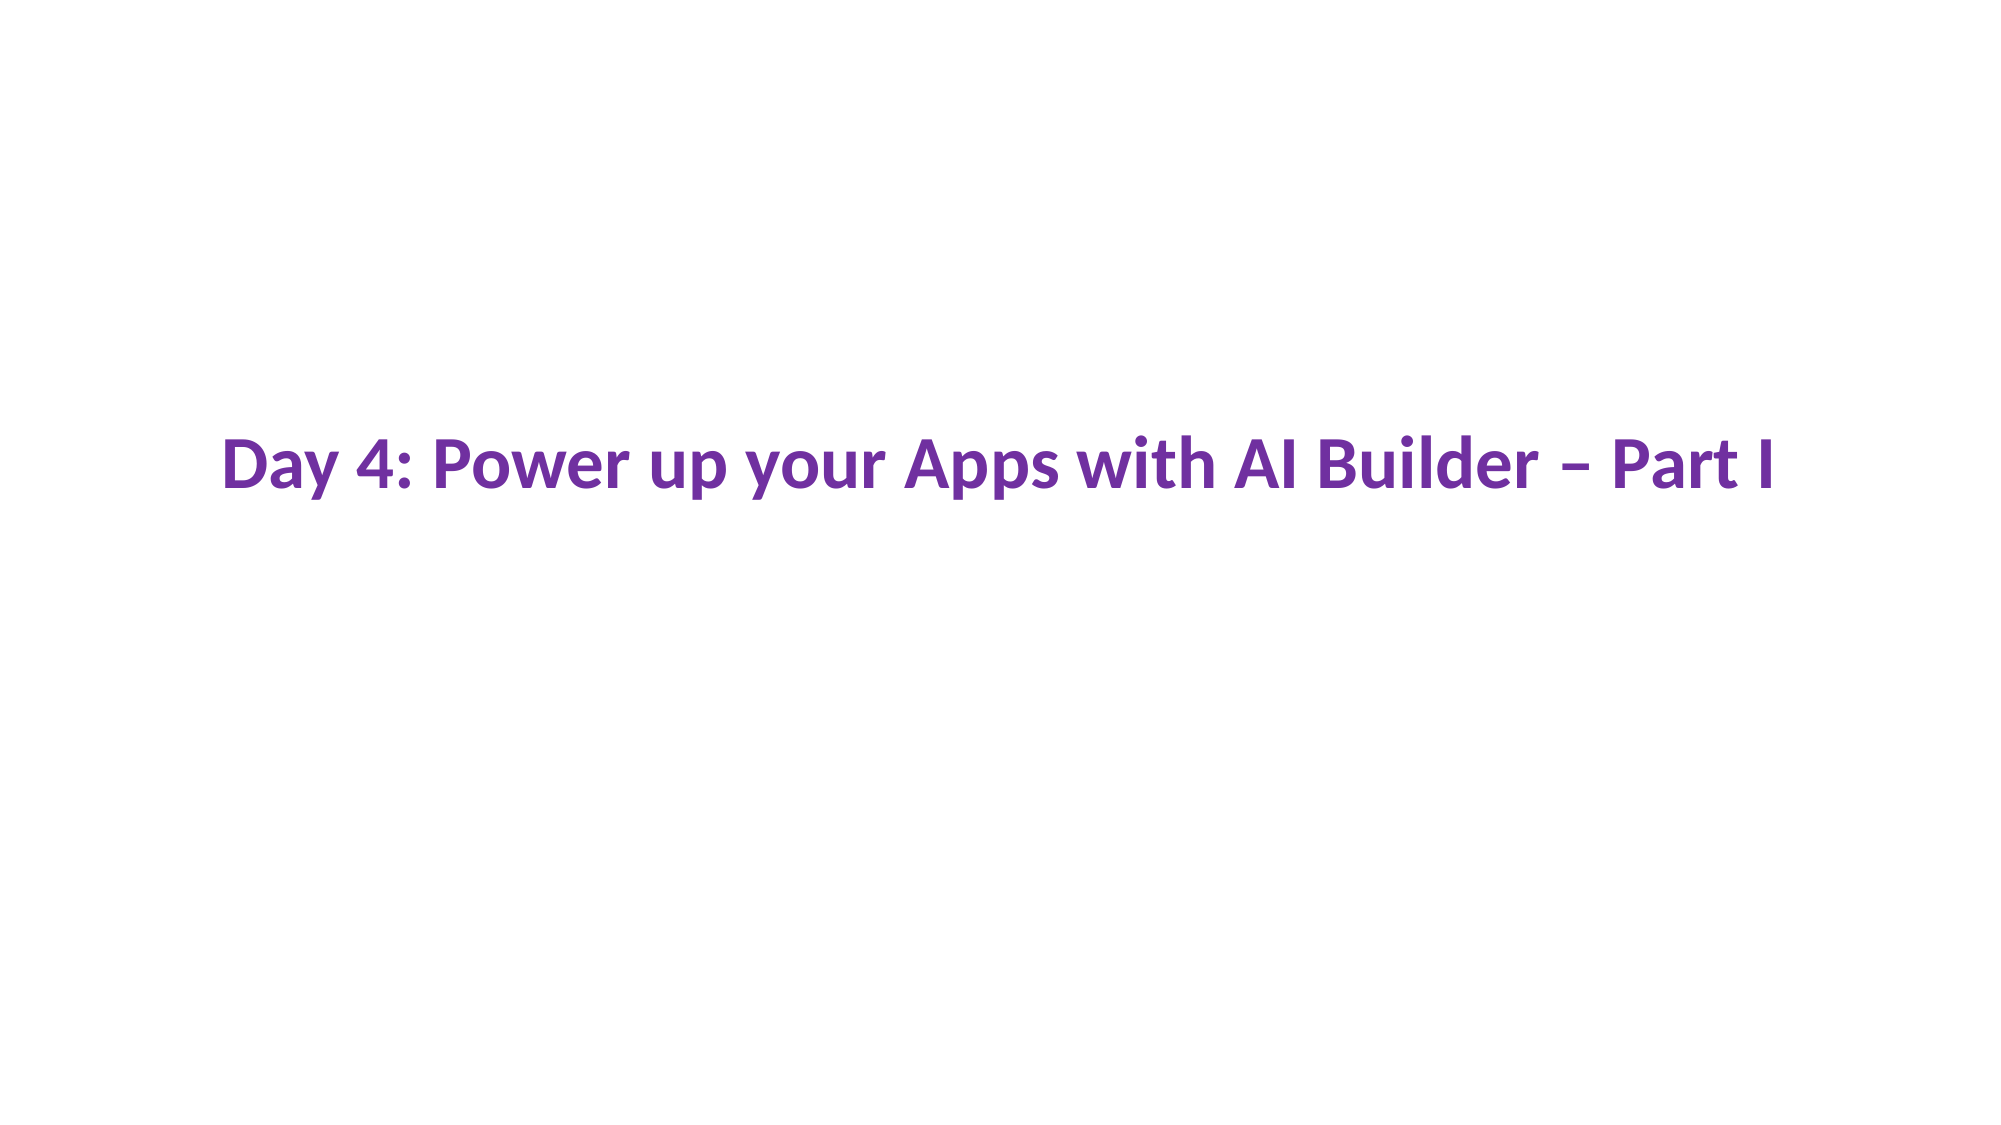

Day 4: Power up your Apps with AI Builder – Part I